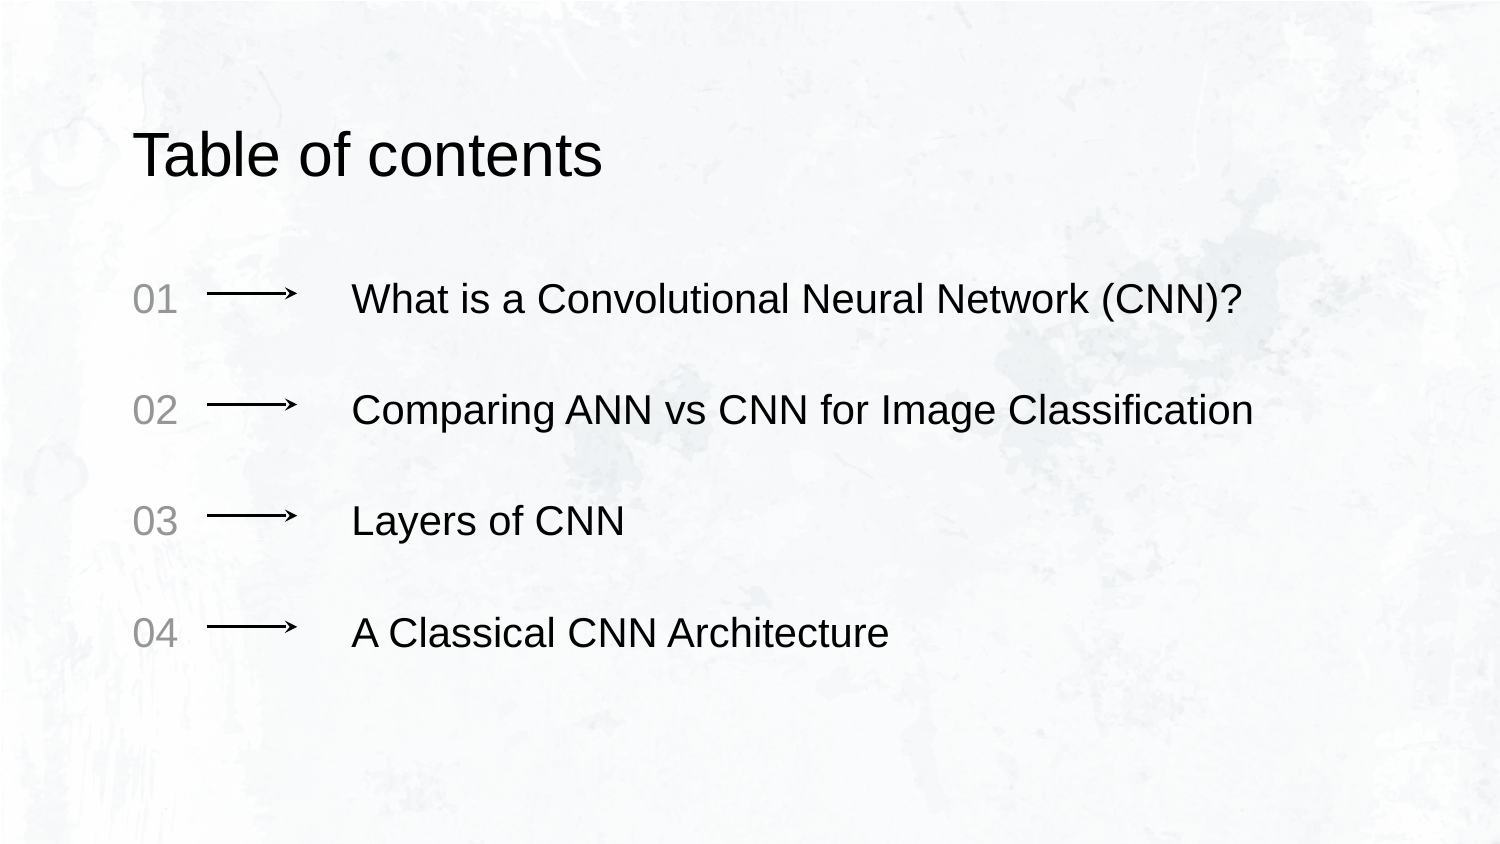

Table of contents
# 01
What is a Convolutional Neural Network (CNN)?
02
Comparing ANN vs CNN for Image Classification
03
Layers of CNN
04
A Classical CNN Architecture